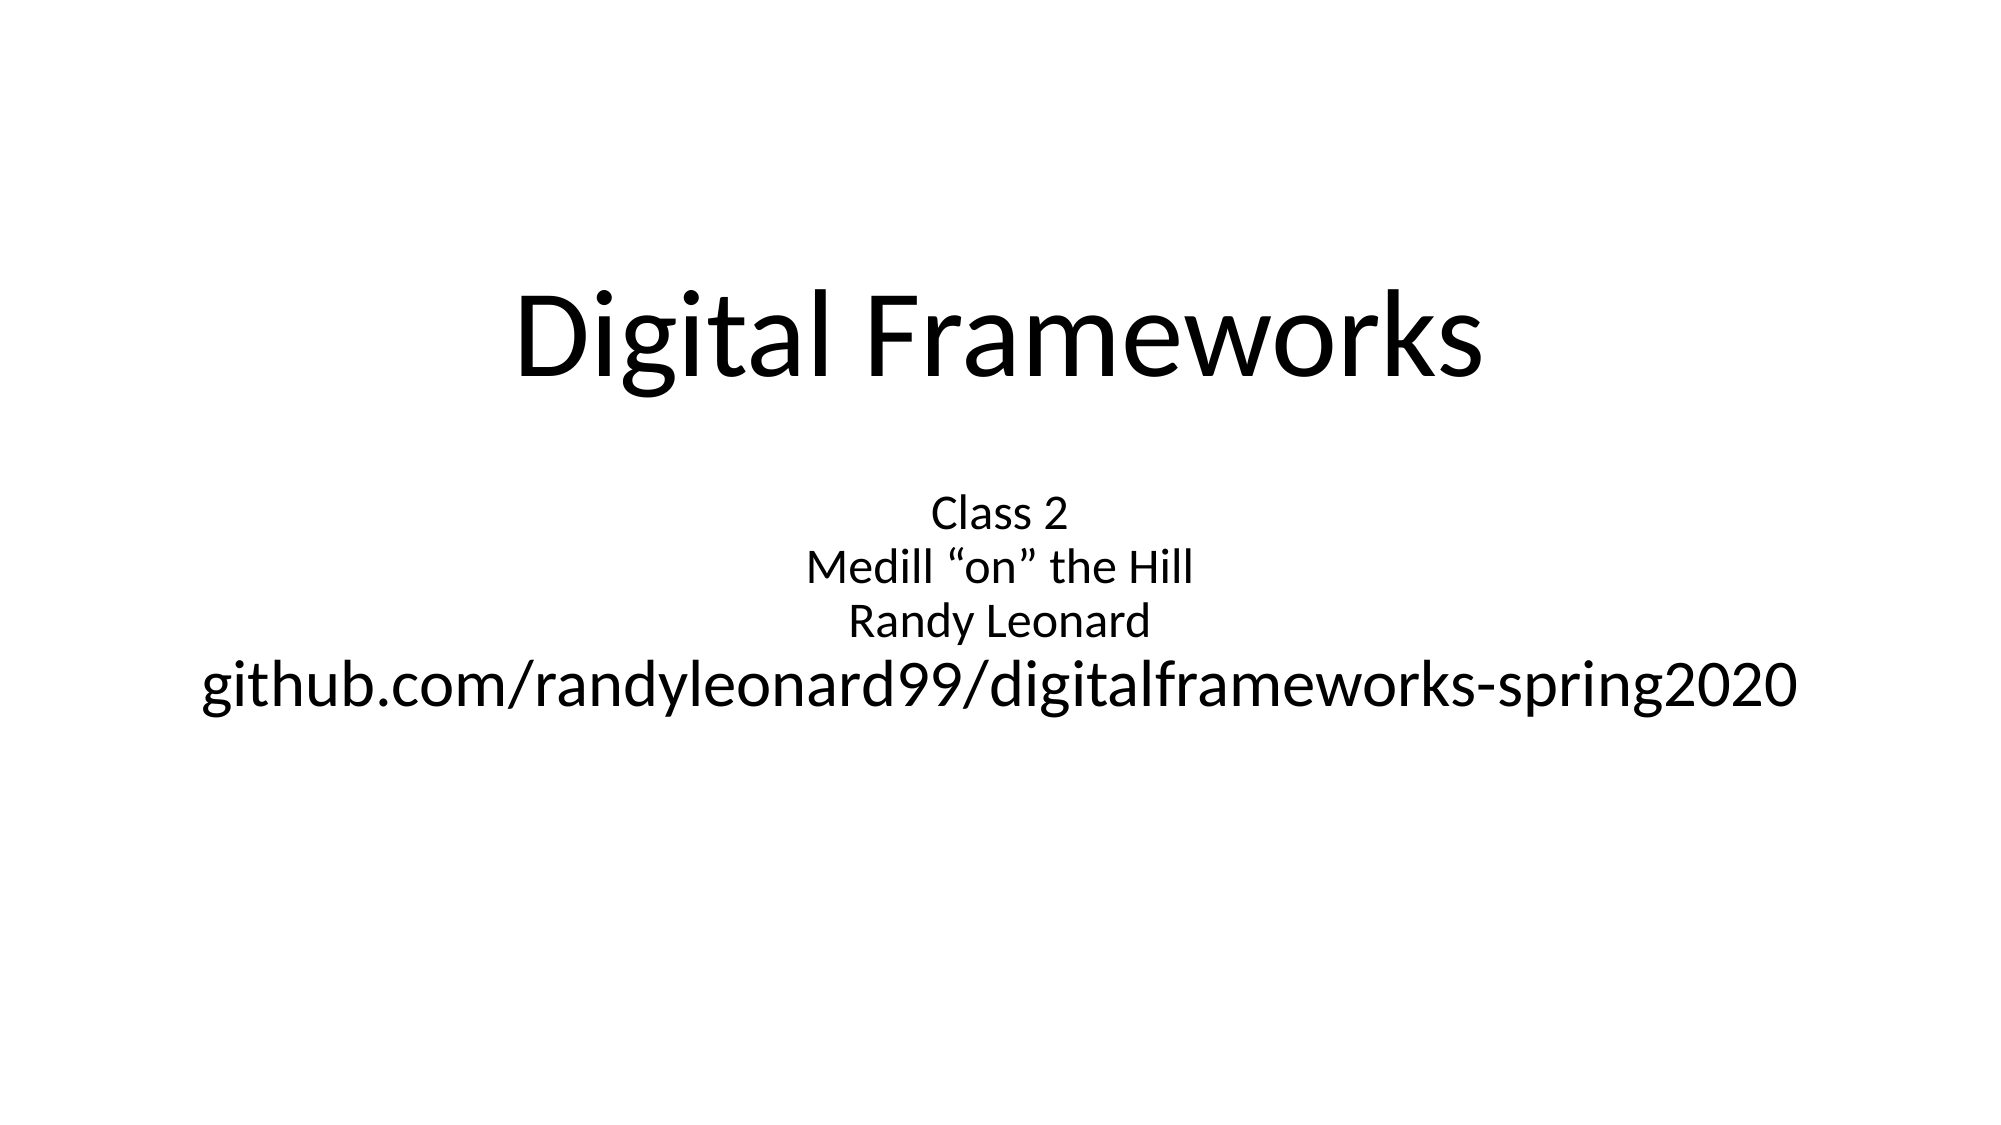

# Digital Frameworks
Class 2
Medill “on” the Hill
Randy Leonard
github.com/randyleonard99/digitalframeworks-spring2020